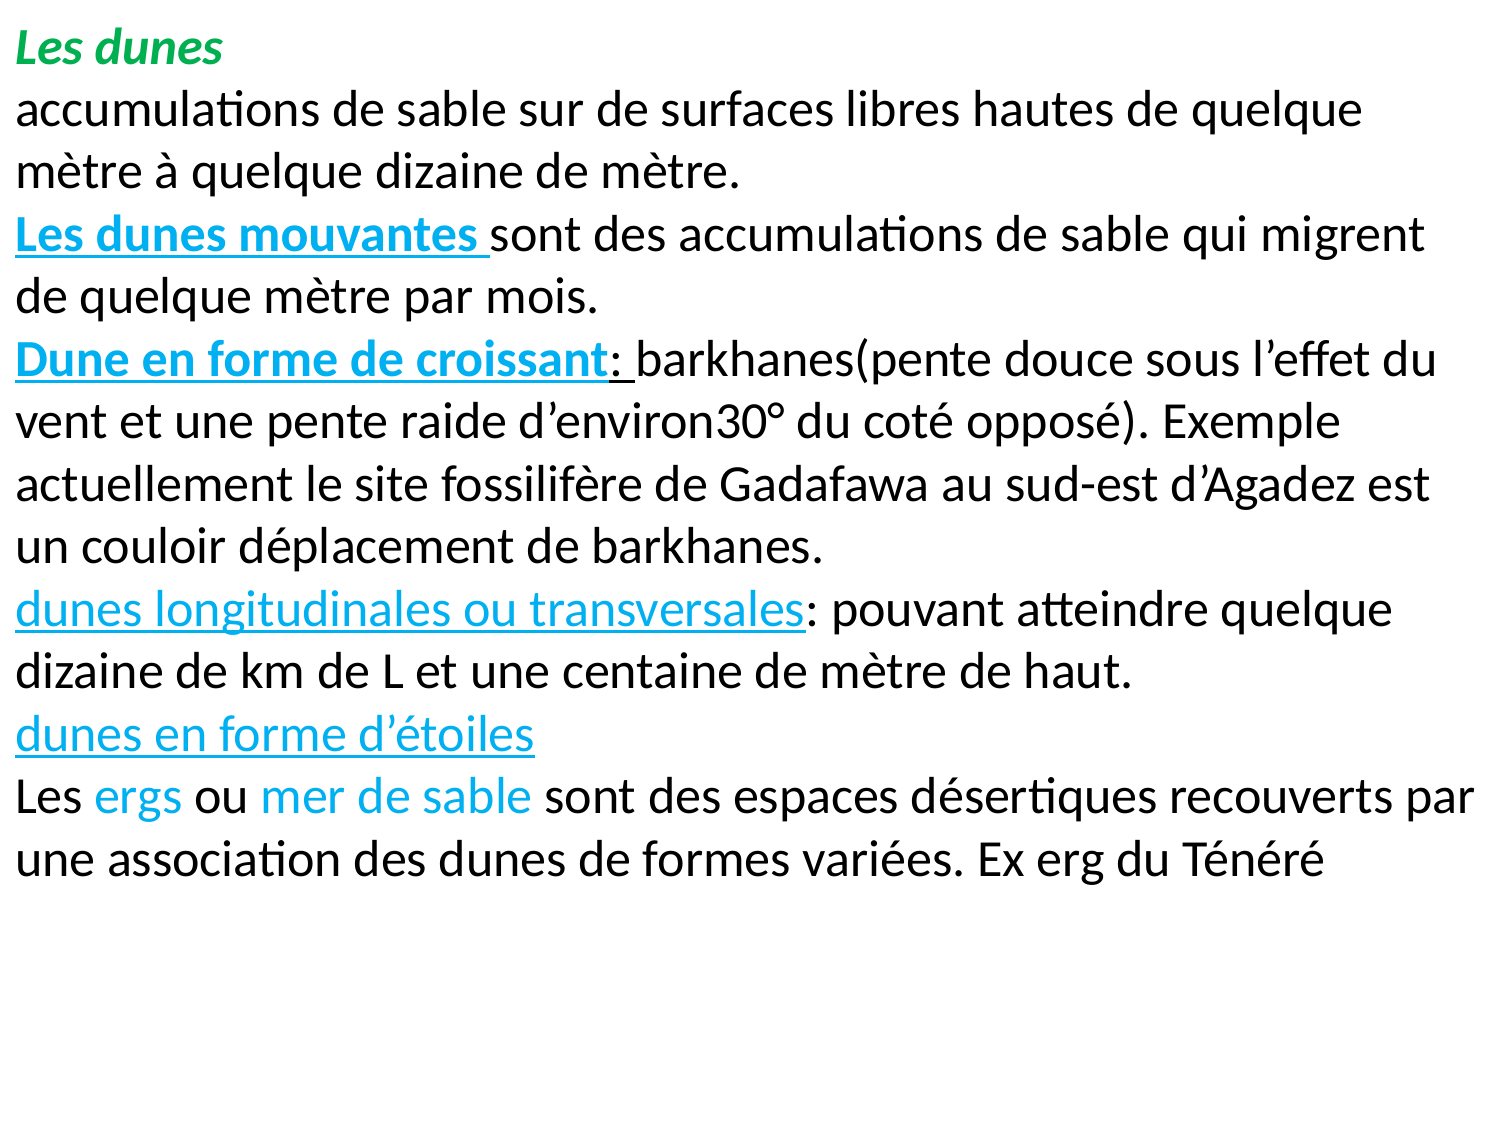

Les dunes
accumulations de sable sur de surfaces libres hautes de quelque mètre à quelque dizaine de mètre.
Les dunes mouvantes sont des accumulations de sable qui migrent de quelque mètre par mois.
Dune en forme de croissant: barkhanes(pente douce sous l’effet du vent et une pente raide d’environ30° du coté opposé). Exemple actuellement le site fossilifère de Gadafawa au sud-est d’Agadez est un couloir déplacement de barkhanes.
dunes longitudinales ou transversales: pouvant atteindre quelque dizaine de km de L et une centaine de mètre de haut.
dunes en forme d’étoiles
Les ergs ou mer de sable sont des espaces désertiques recouverts par une association des dunes de formes variées. Ex erg du Ténéré